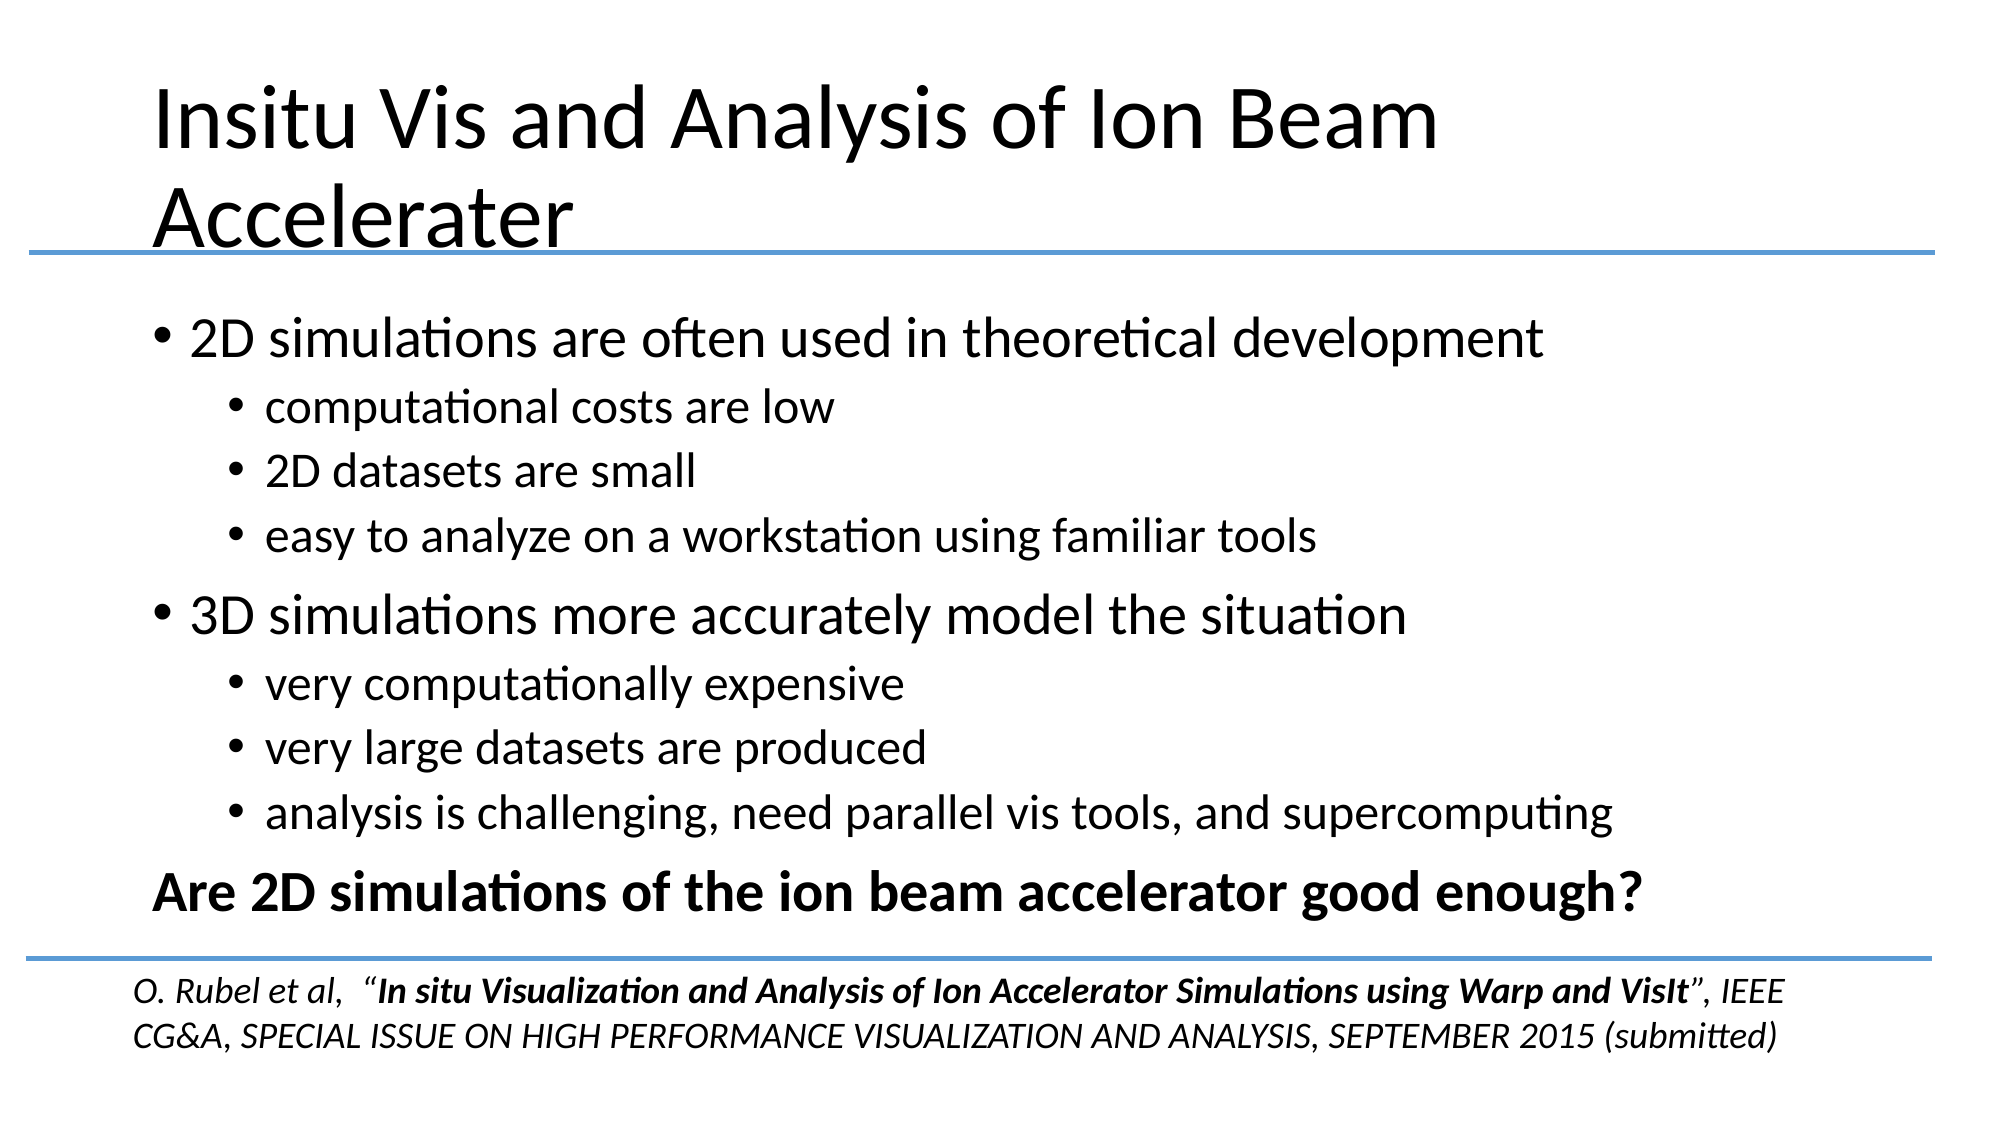

# Insitu Vis and Analysis of Ion Beam Accelerater
2D simulations are often used in theoretical development
computational costs are low
2D datasets are small
easy to analyze on a workstation using familiar tools
3D simulations more accurately model the situation
very computationally expensive
very large datasets are produced
analysis is challenging, need parallel vis tools, and supercomputing
Are 2D simulations of the ion beam accelerator good enough?

O. Rubel et al,  “In situ Visualization and Analysis of Ion Accelerator Simulations using Warp and VisIt”, IEEE CG&A, SPECIAL ISSUE ON HIGH PERFORMANCE VISUALIZATION AND ANALYSIS, SEPTEMBER 2015 (submitted)